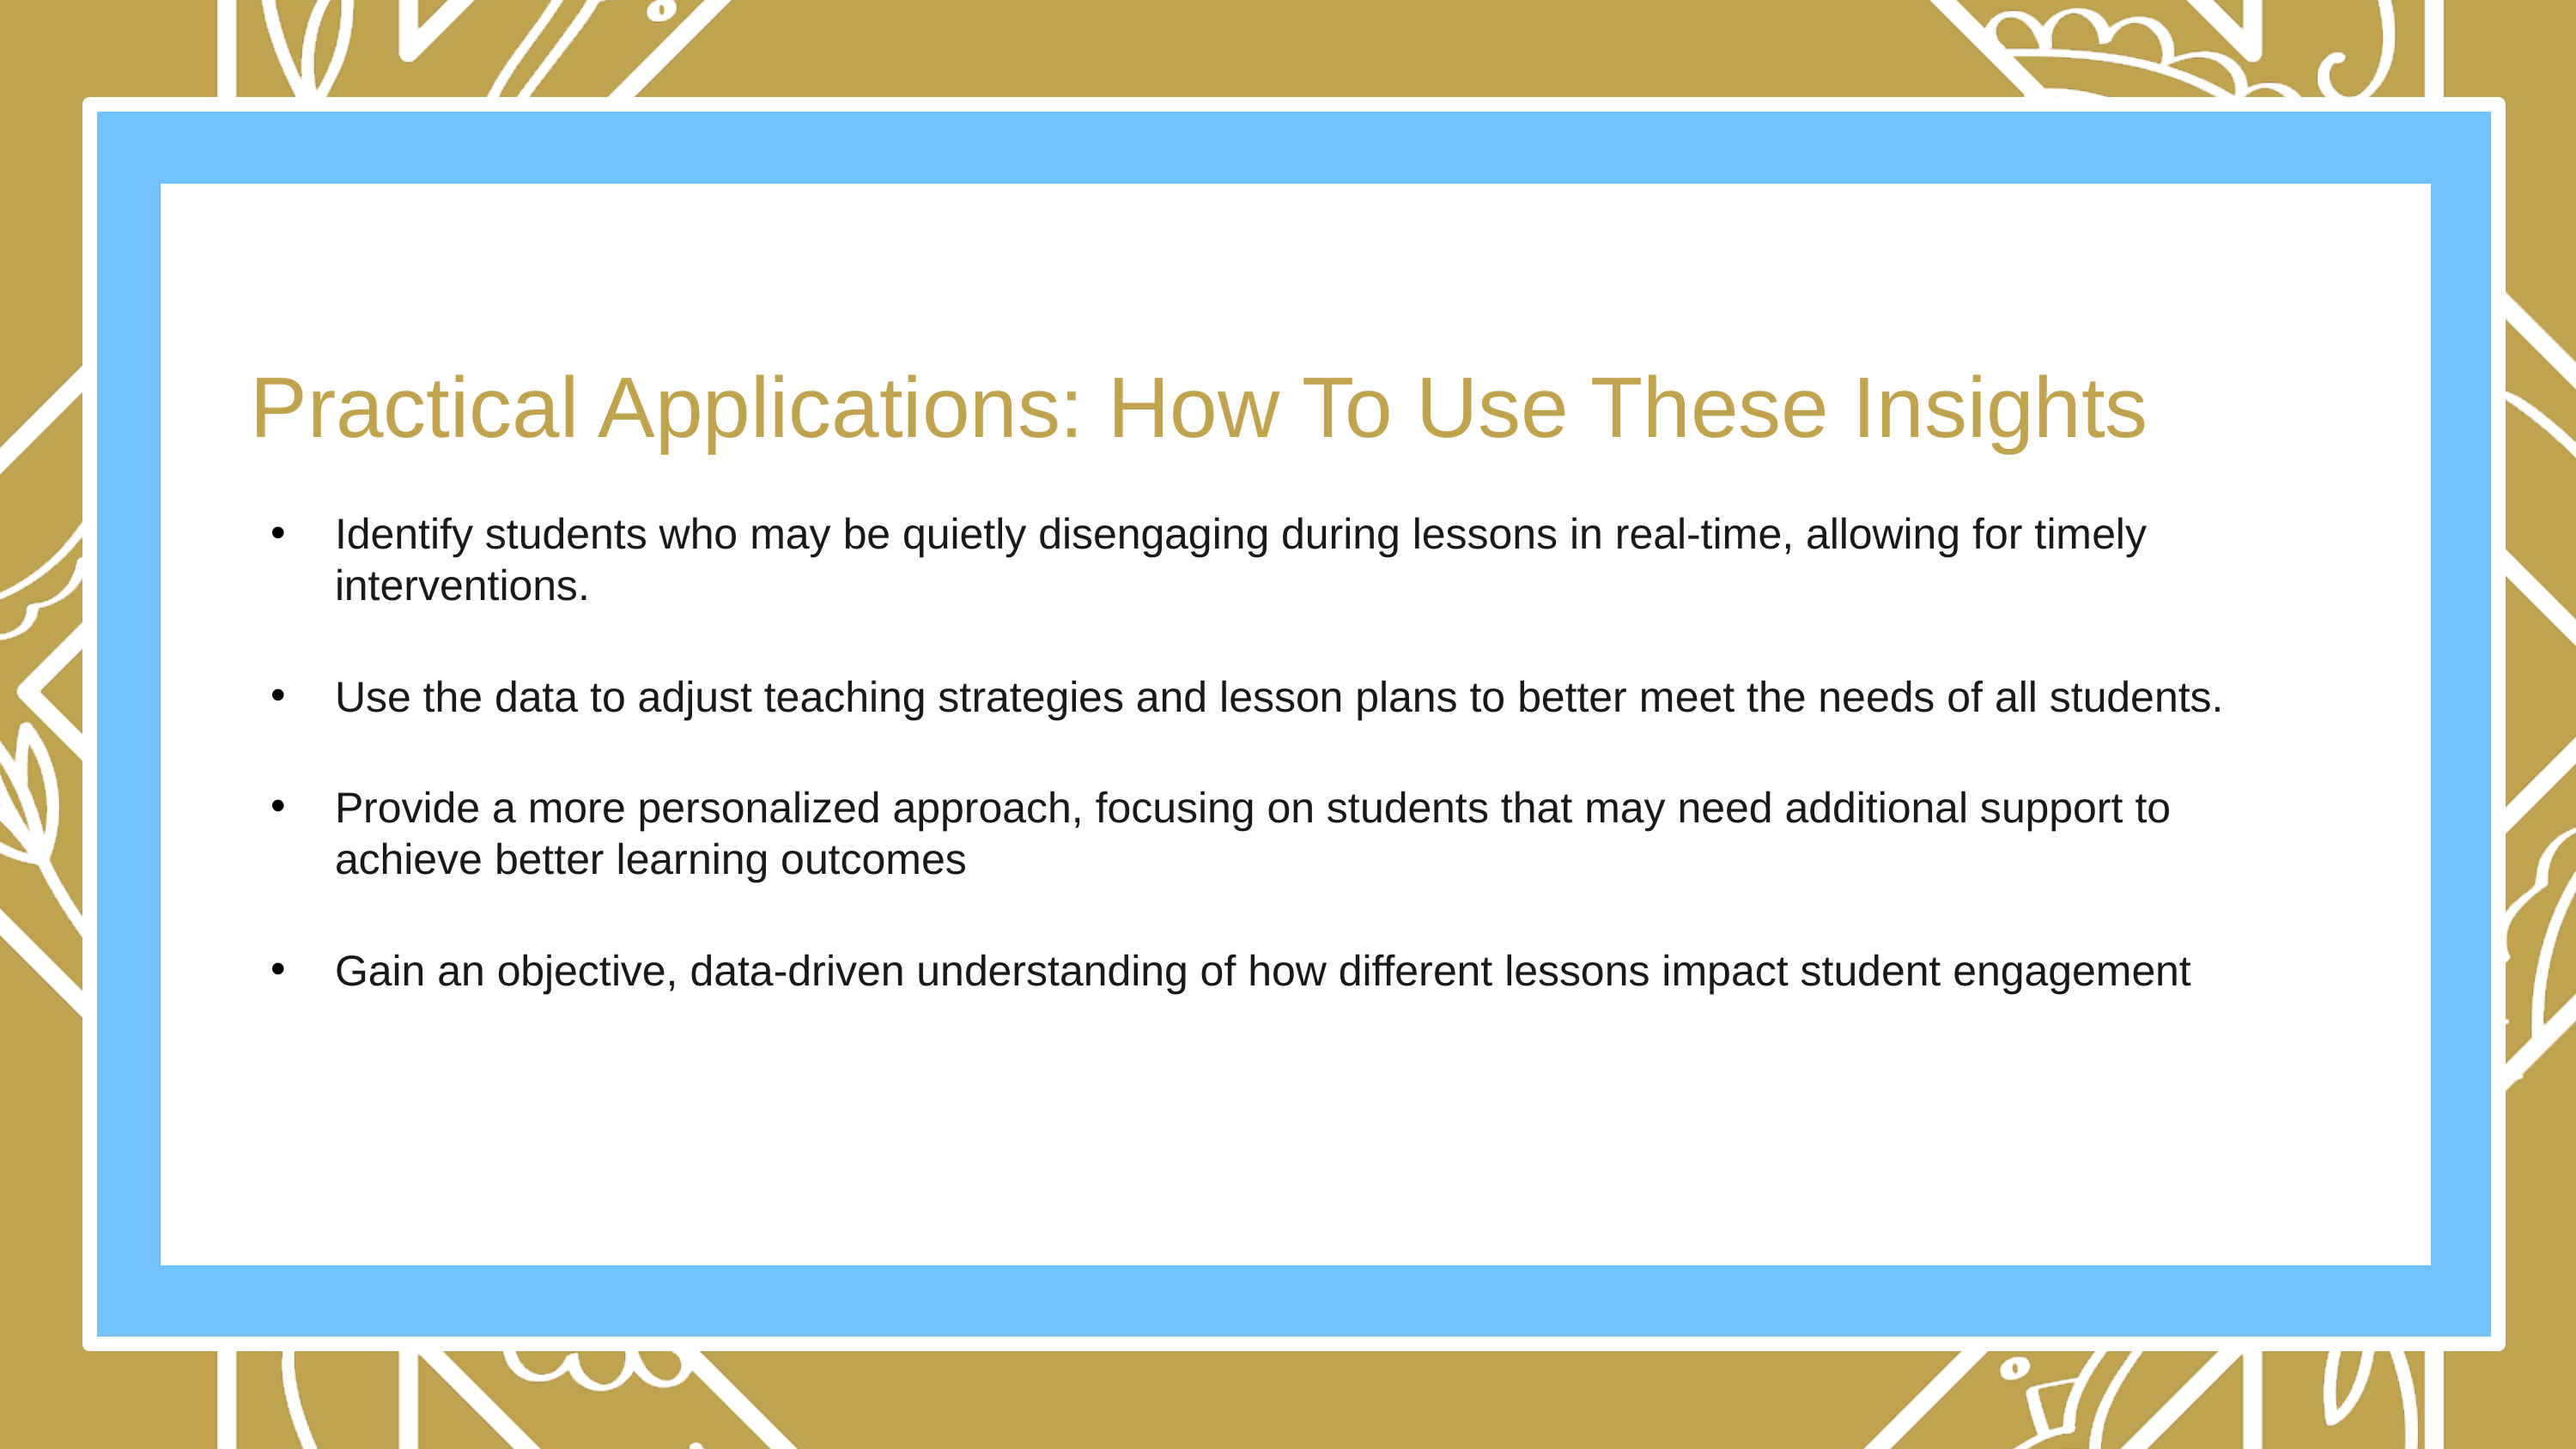

Practical Applications: How To Use These Insights
Identify students who may be quietly disengaging during lessons in real-time, allowing for timely interventions.

Use the data to adjust teaching strategies and lesson plans to better meet the needs of all students.

Provide a more personalized approach, focusing on students that may need additional support to achieve better learning outcomes

Gain an objective, data-driven understanding of how different lessons impact student engagement
Elaborate on the featured statistic.